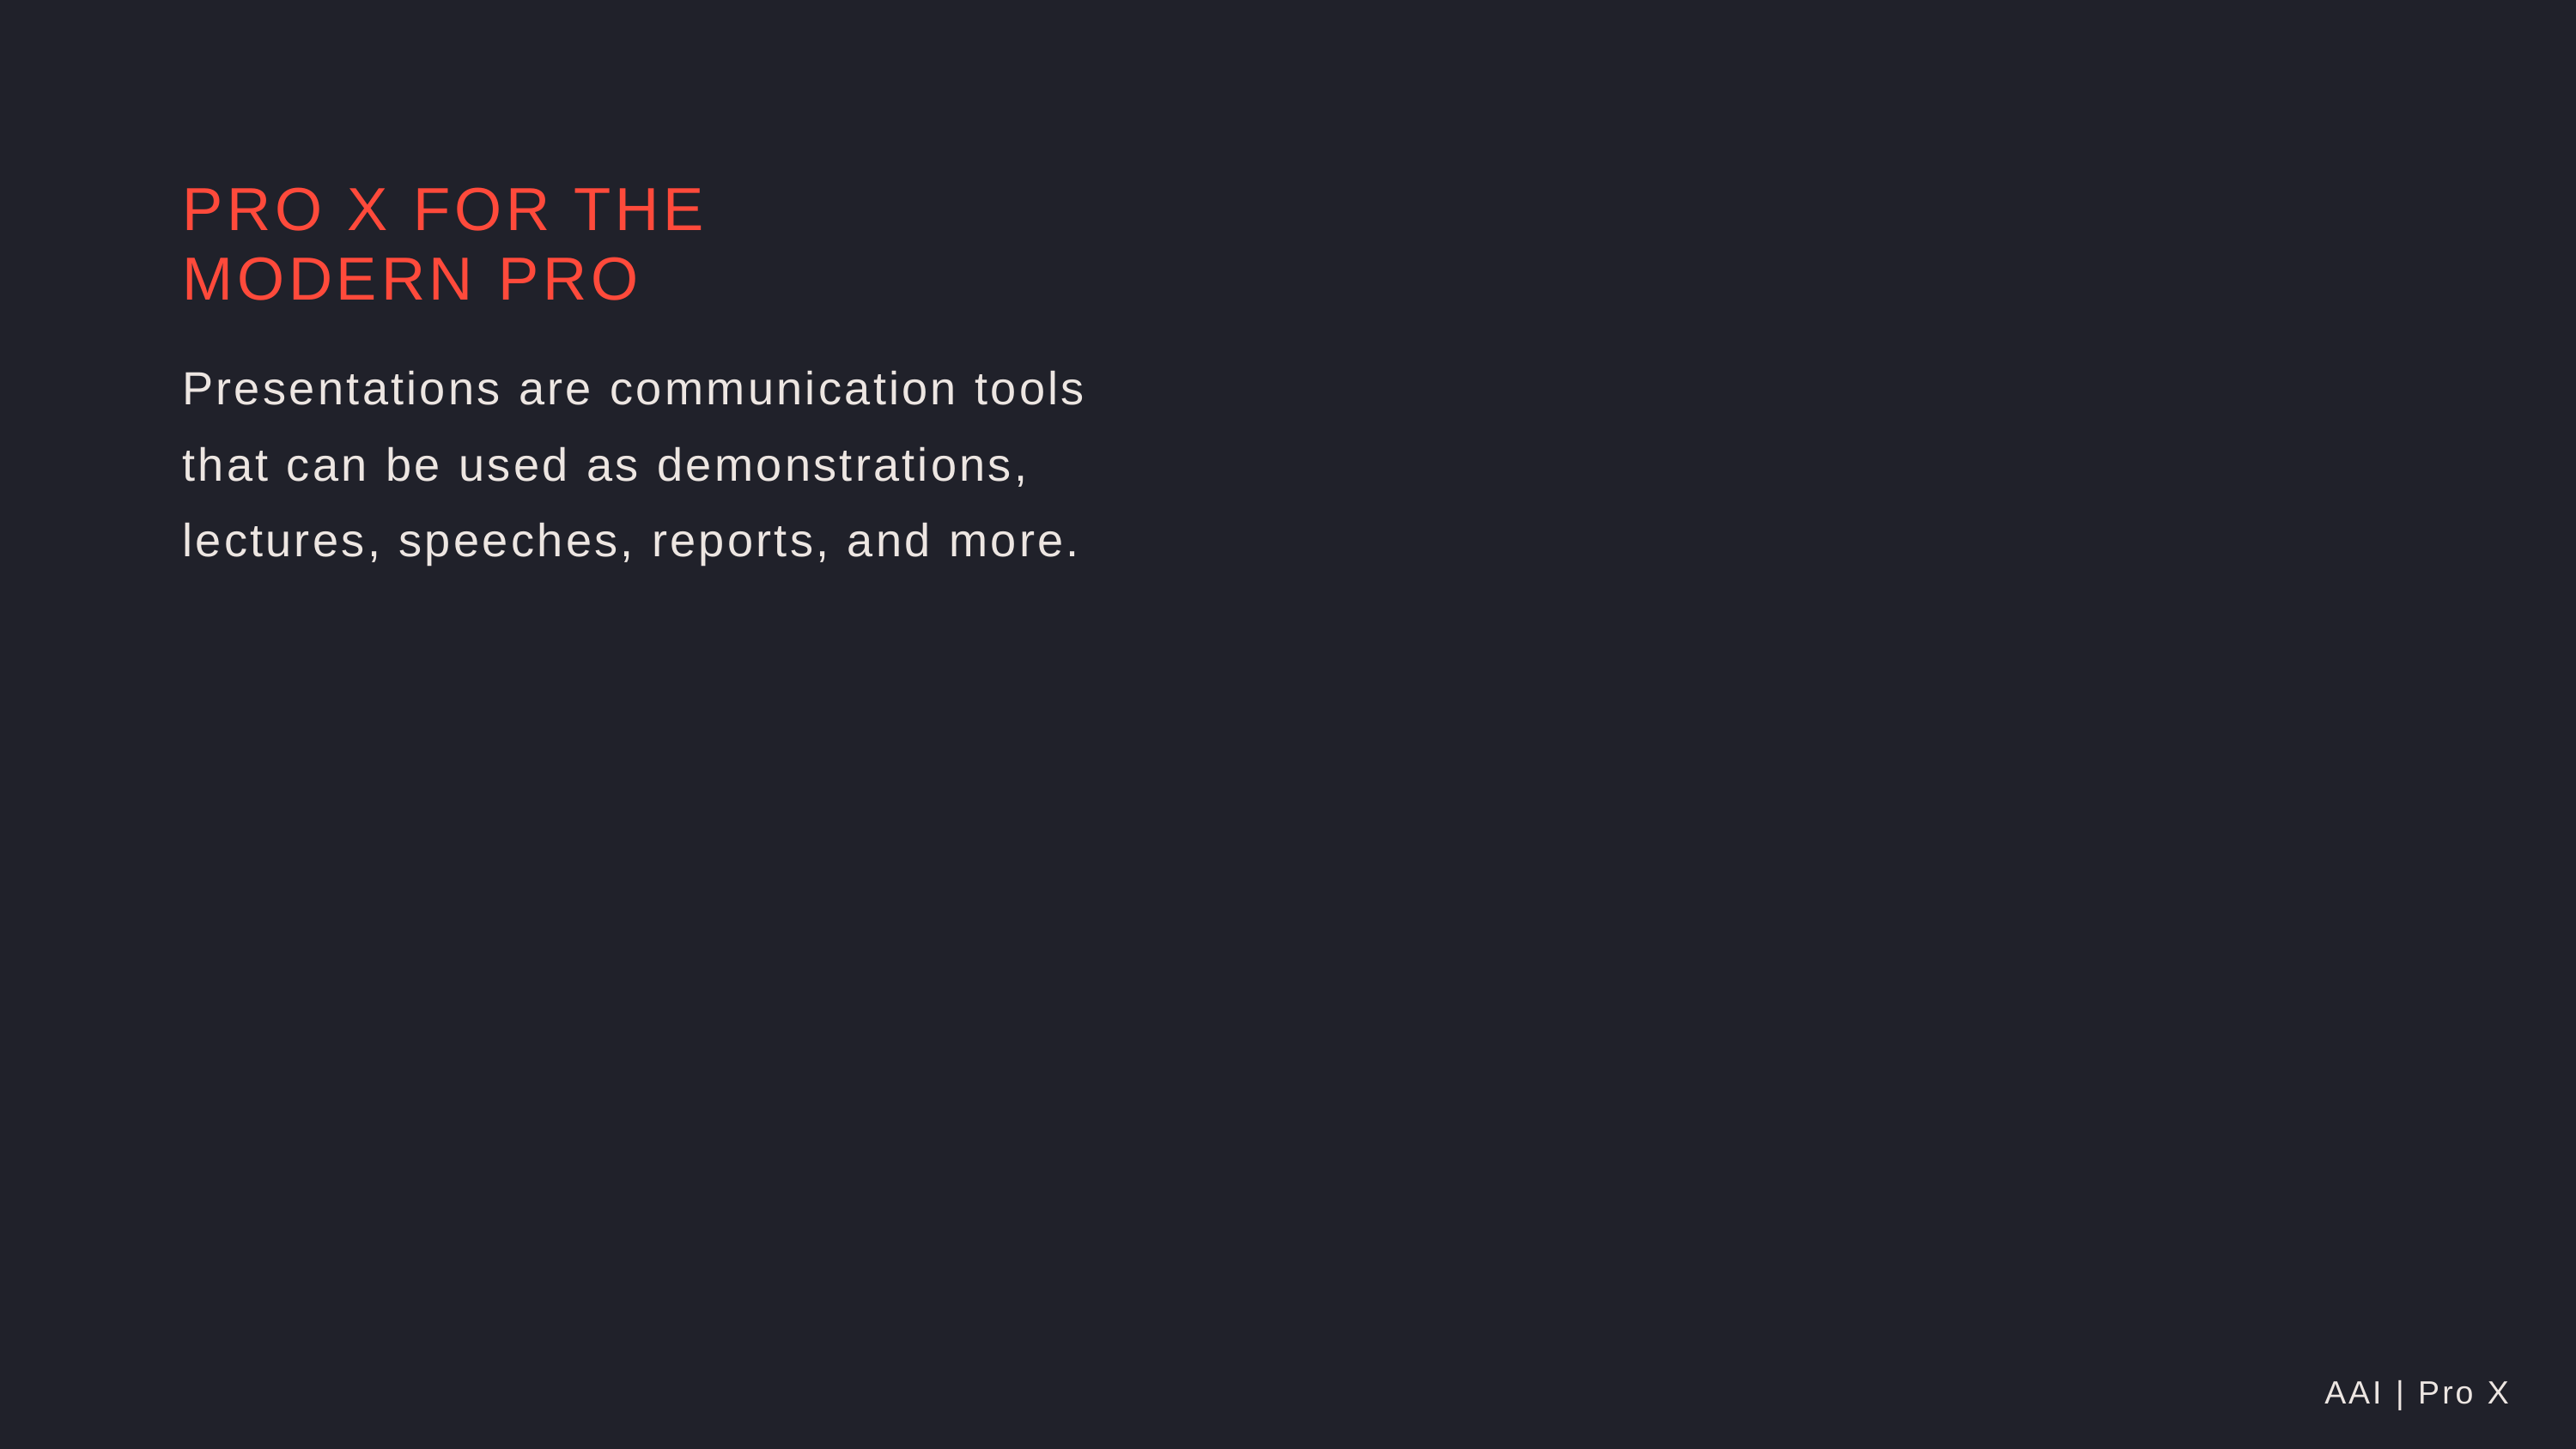

PRO X FOR THE
MODERN PRO
Presentations are communication tools that can be used as demonstrations, lectures, speeches, reports, and more.
AAI | Pro X